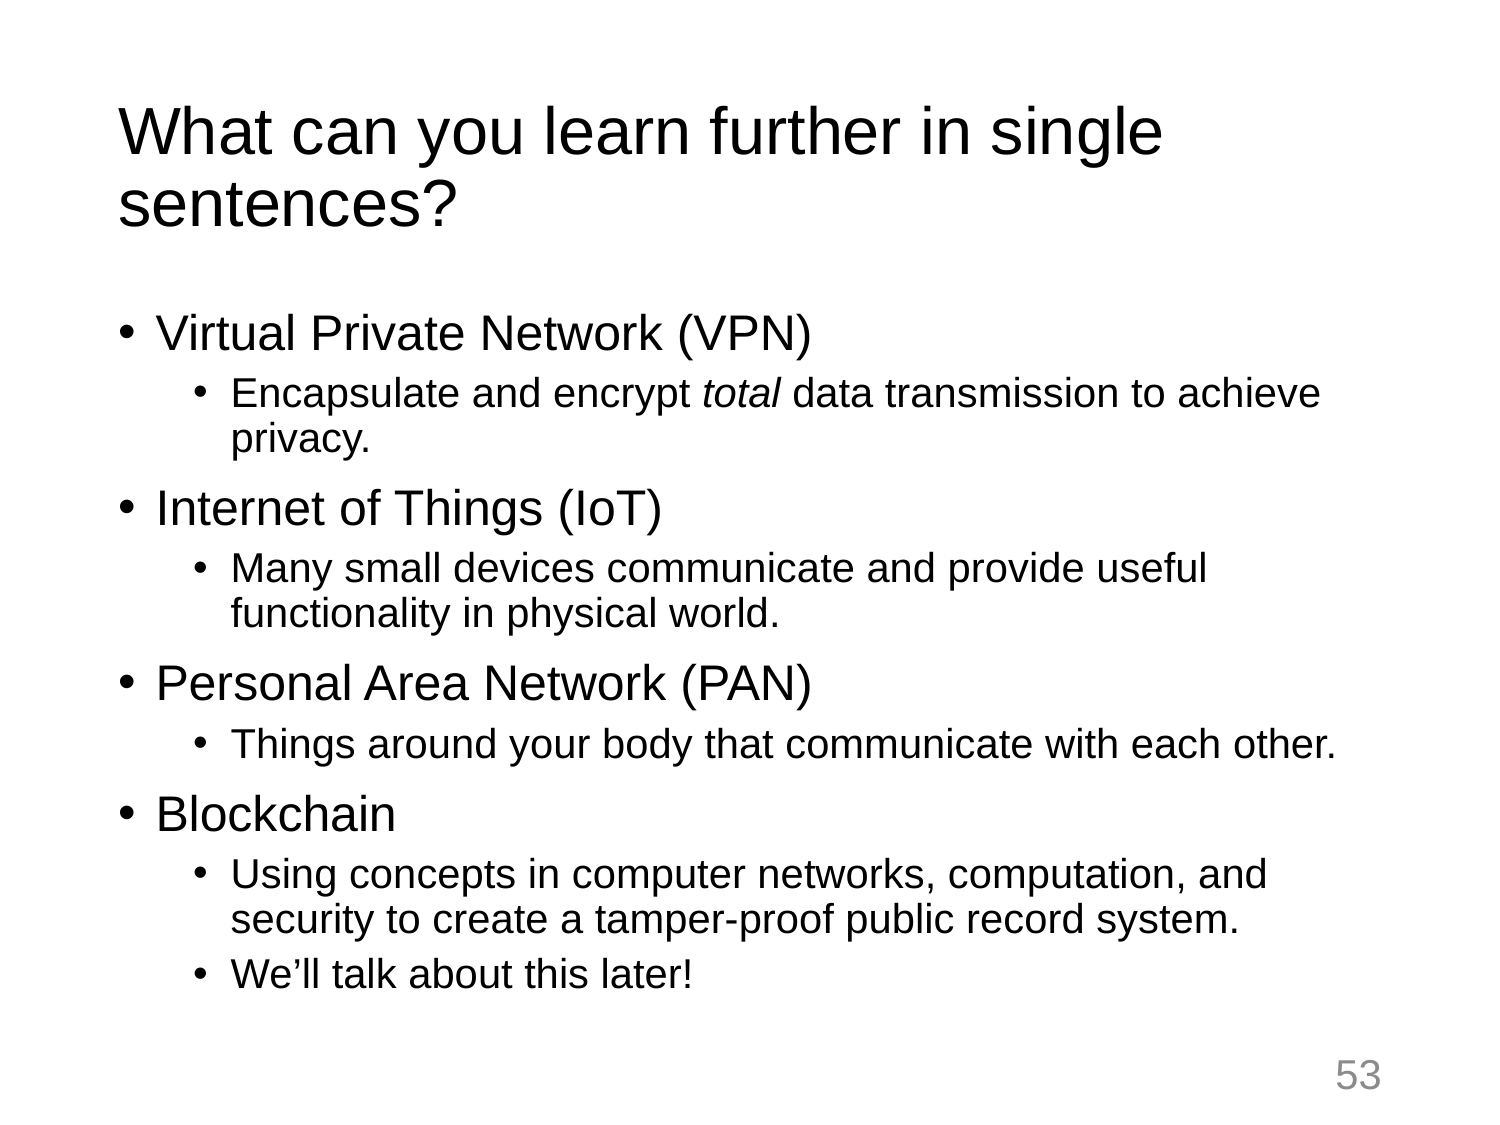

# What can you learn further in single sentences?
Virtual Private Network (VPN)
Encapsulate and encrypt total data transmission to achieve privacy.
Internet of Things (IoT)
Many small devices communicate and provide useful functionality in physical world.
Personal Area Network (PAN)
Things around your body that communicate with each other.
Blockchain
Using concepts in computer networks, computation, and security to create a tamper-proof public record system.
We’ll talk about this later!
53